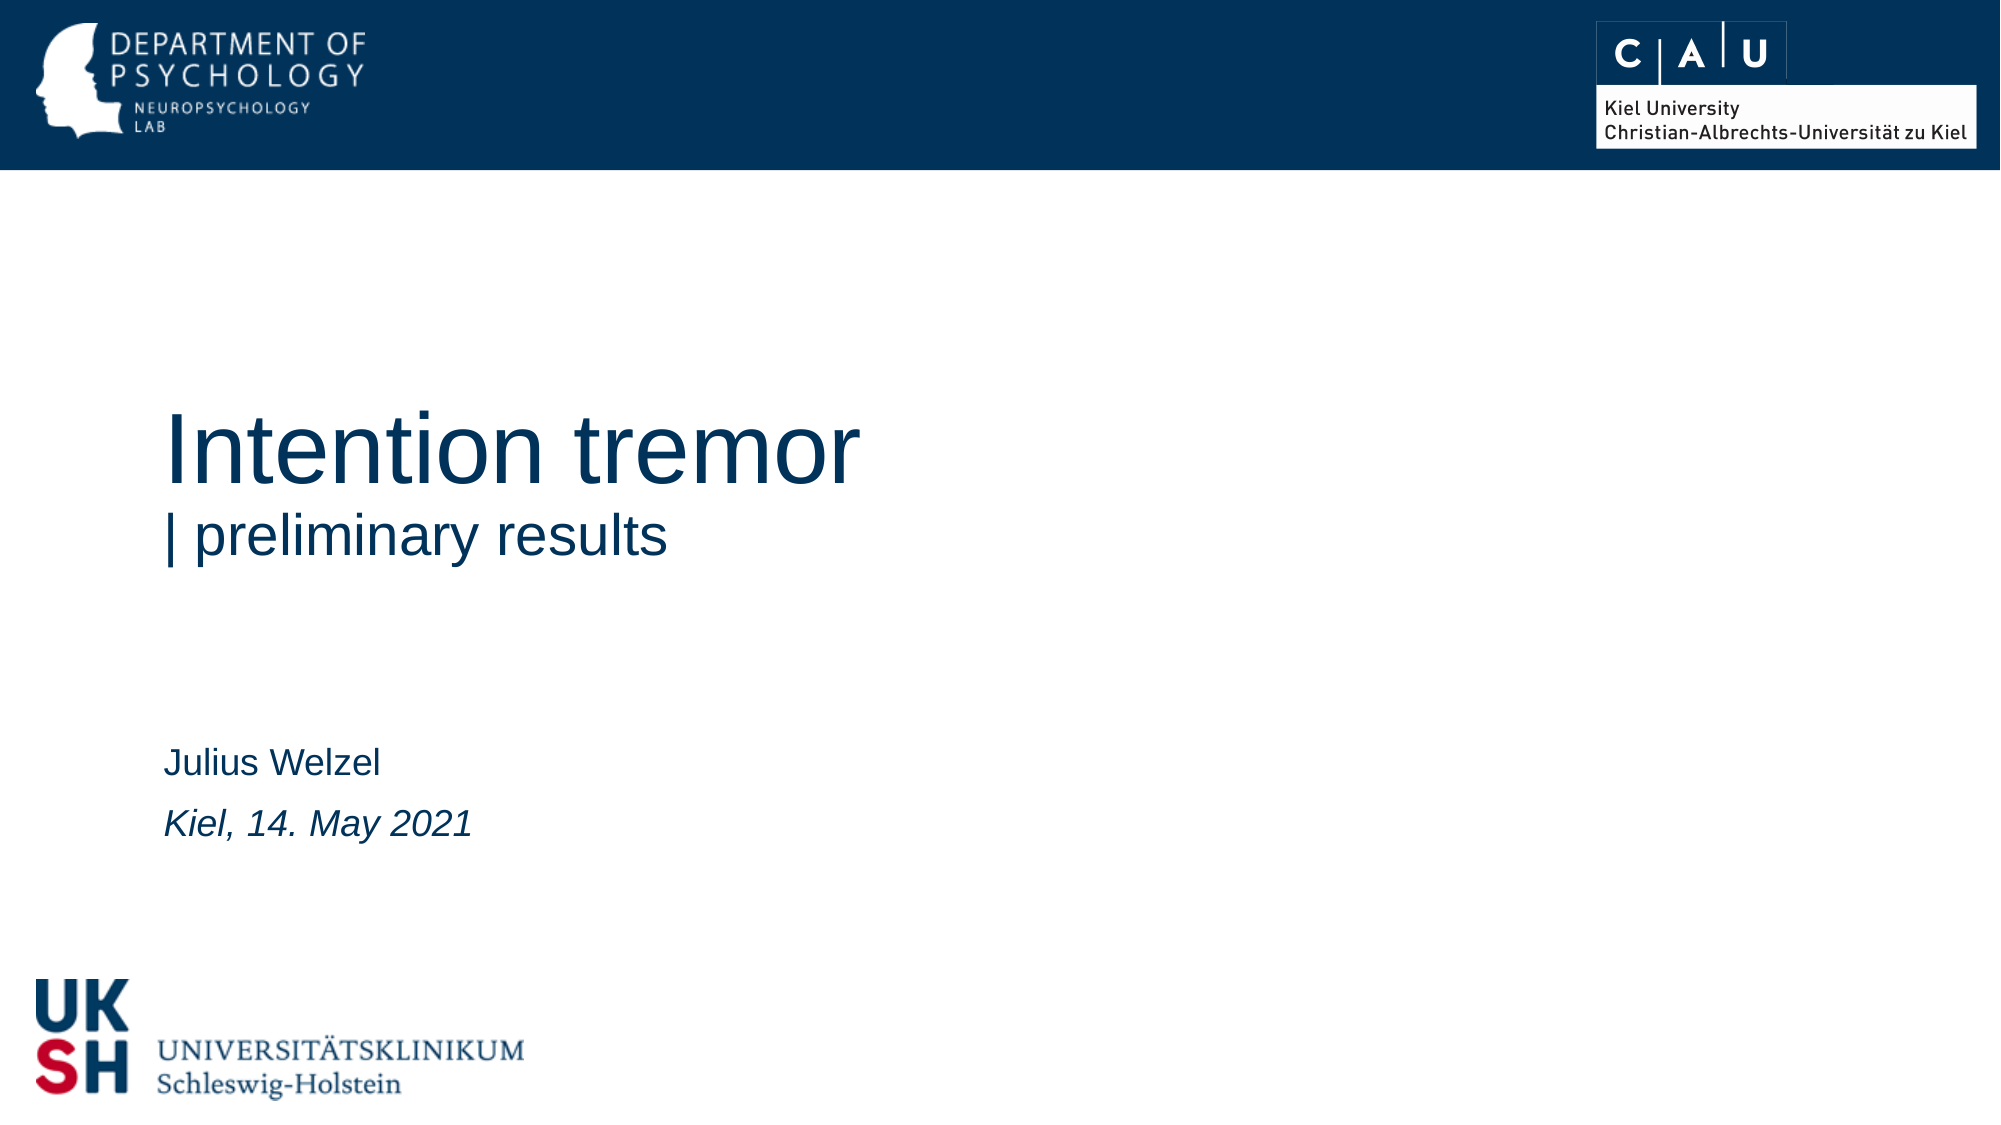

# Intention tremor | preliminary results
Julius Welzel
Kiel, 14. May 2021